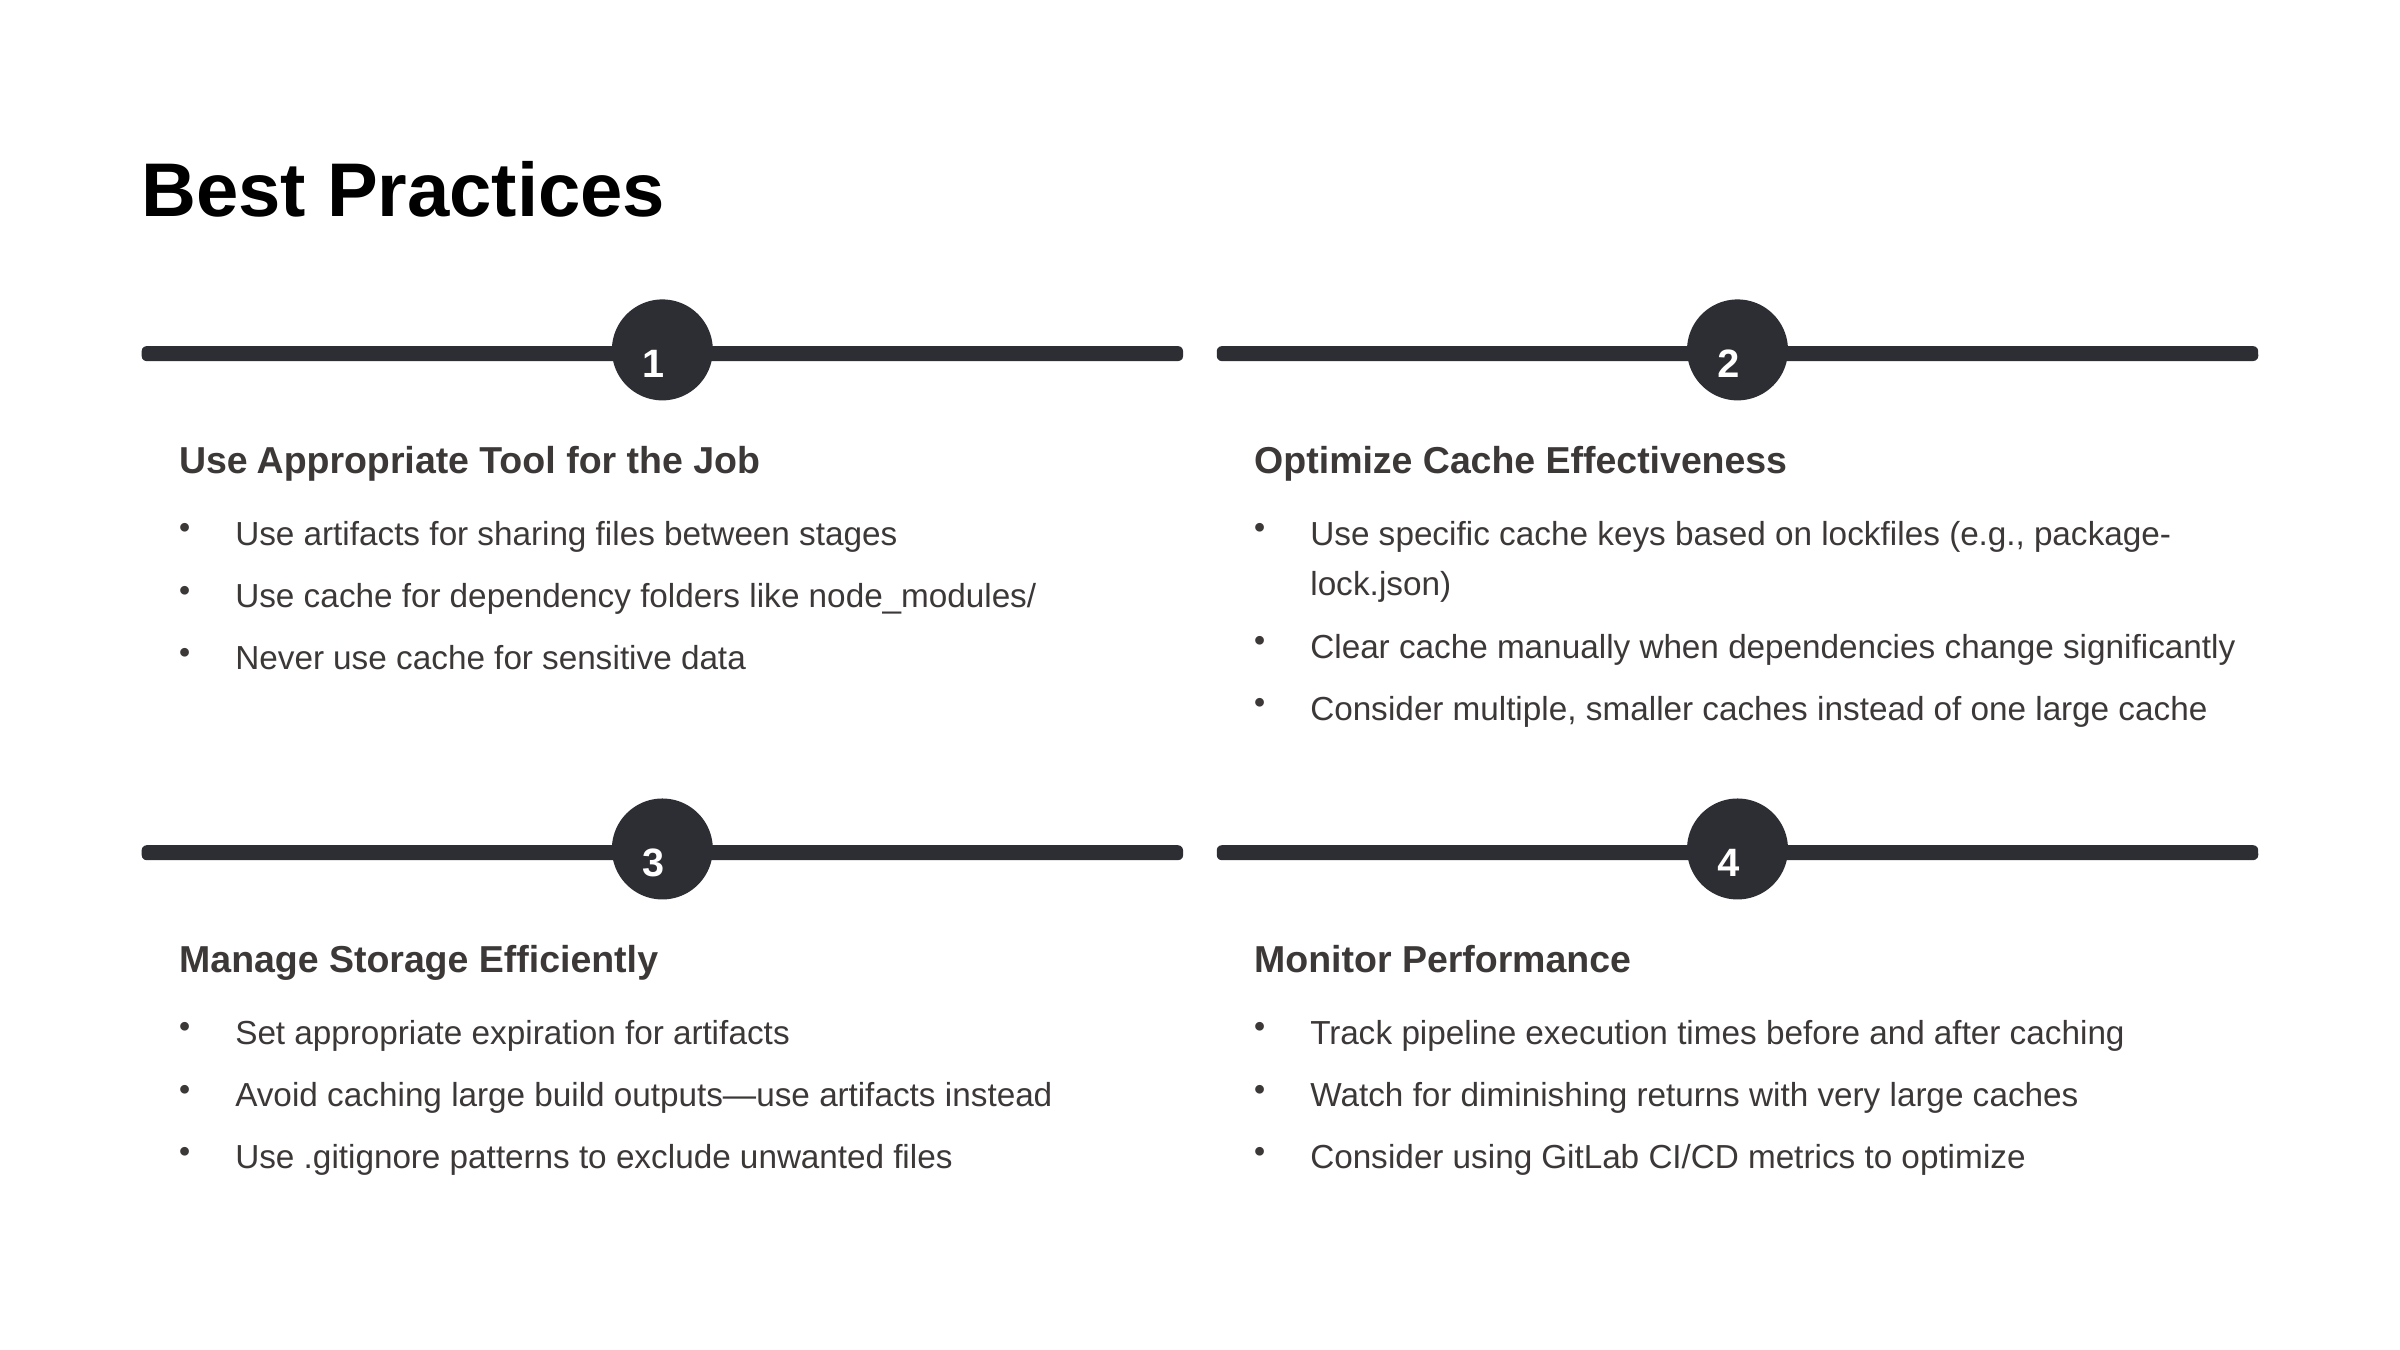

Best Practices

1
2

Use Appropriate Tool for the Job
Optimize Cache Effectiveness
Use artifacts for sharing files between stages
Use specific cache keys based on lockfiles (e.g., package-lock.json)
Use cache for dependency folders like node_modules/
Clear cache manually when dependencies change significantly
Never use cache for sensitive data
Consider multiple, smaller caches instead of one large cache

3
4

Manage Storage Efficiently
Monitor Performance
Set appropriate expiration for artifacts
Track pipeline execution times before and after caching
Avoid caching large build outputs—use artifacts instead
Watch for diminishing returns with very large caches
Use .gitignore patterns to exclude unwanted files
Consider using GitLab CI/CD metrics to optimize